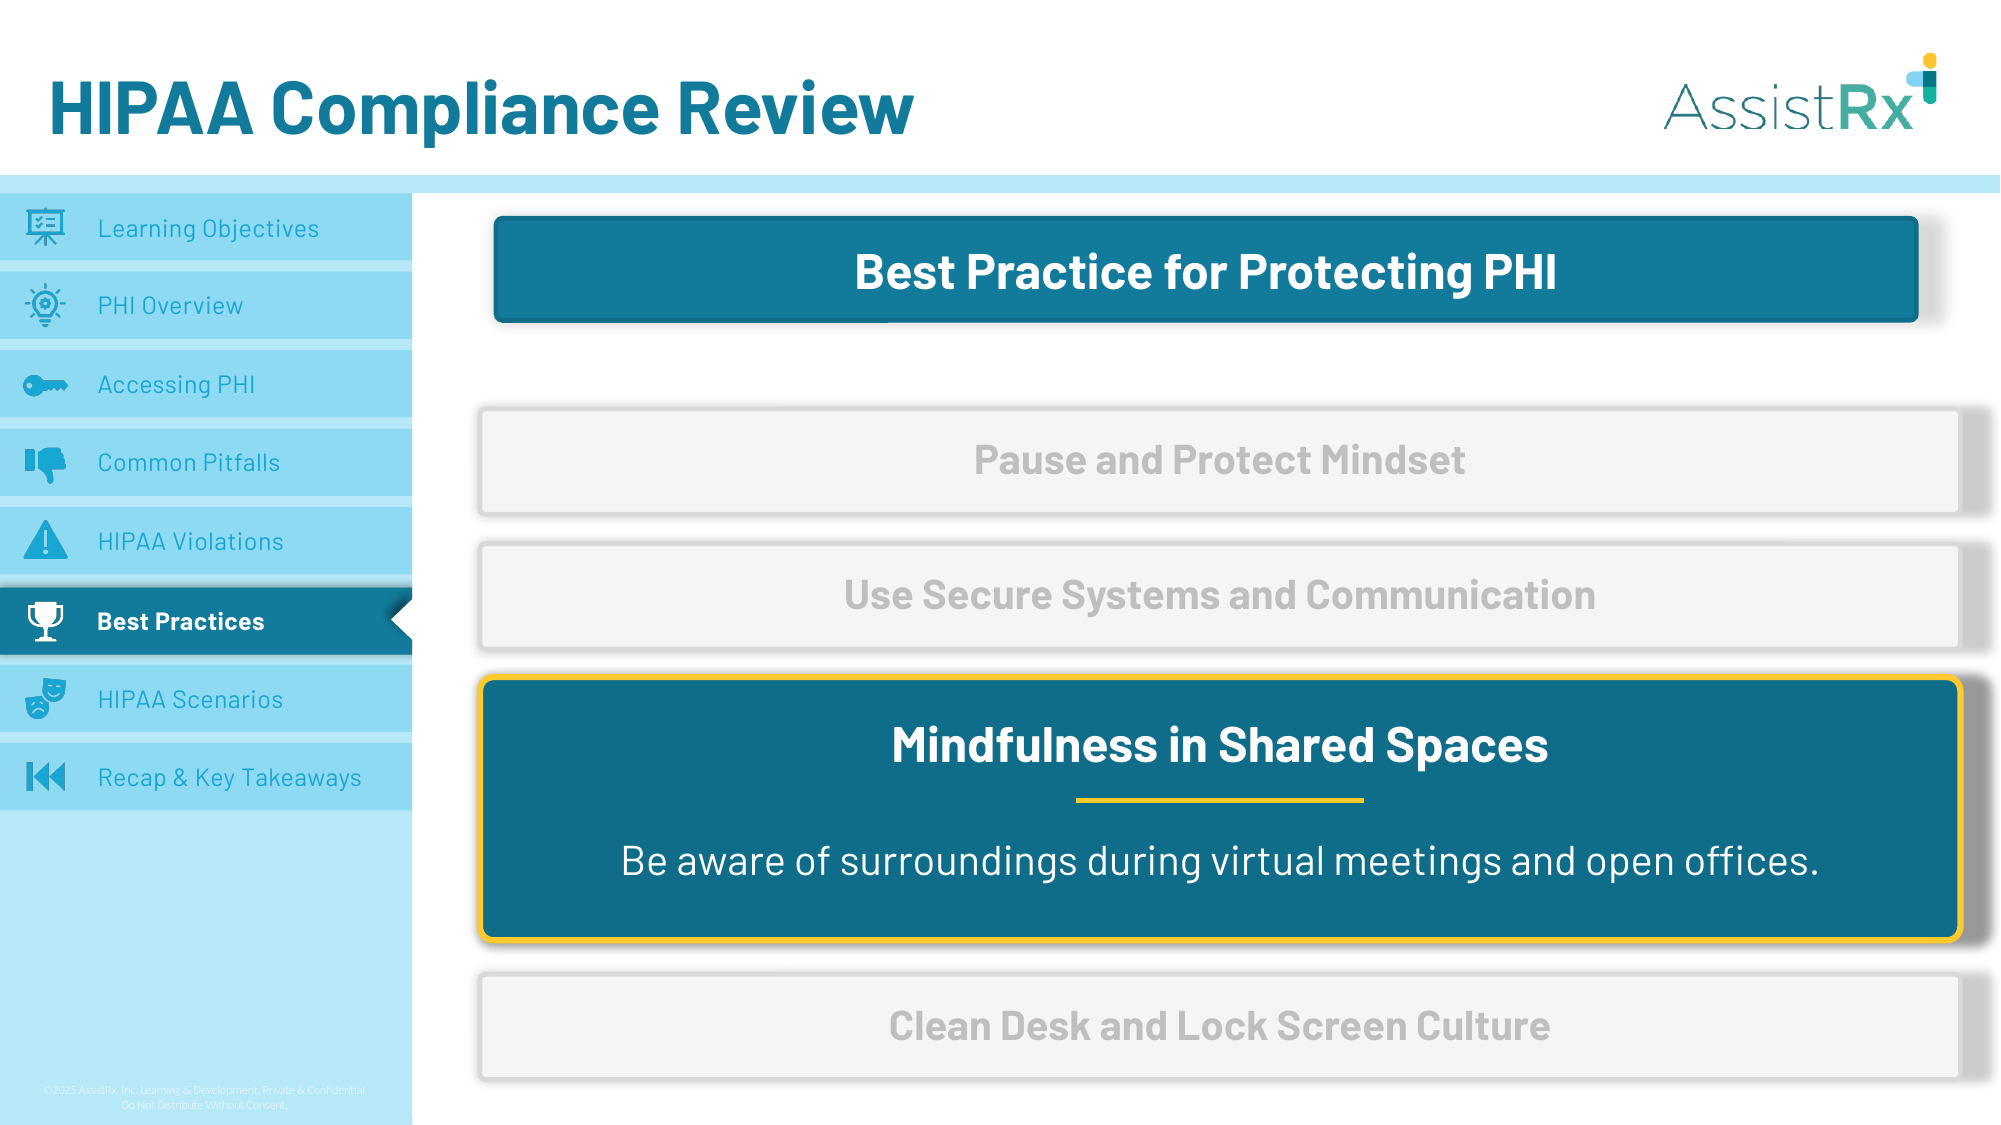

HIPAA Compliance Review

Best Practice for Protecting PHI

Pause and Protect Mindset

Use Secure Systems and Communication

Mindfulness in Shared Spaces

Be aware of surroundings during virtual meetings and open offices.

Clean Desk and Lock Screen Culture